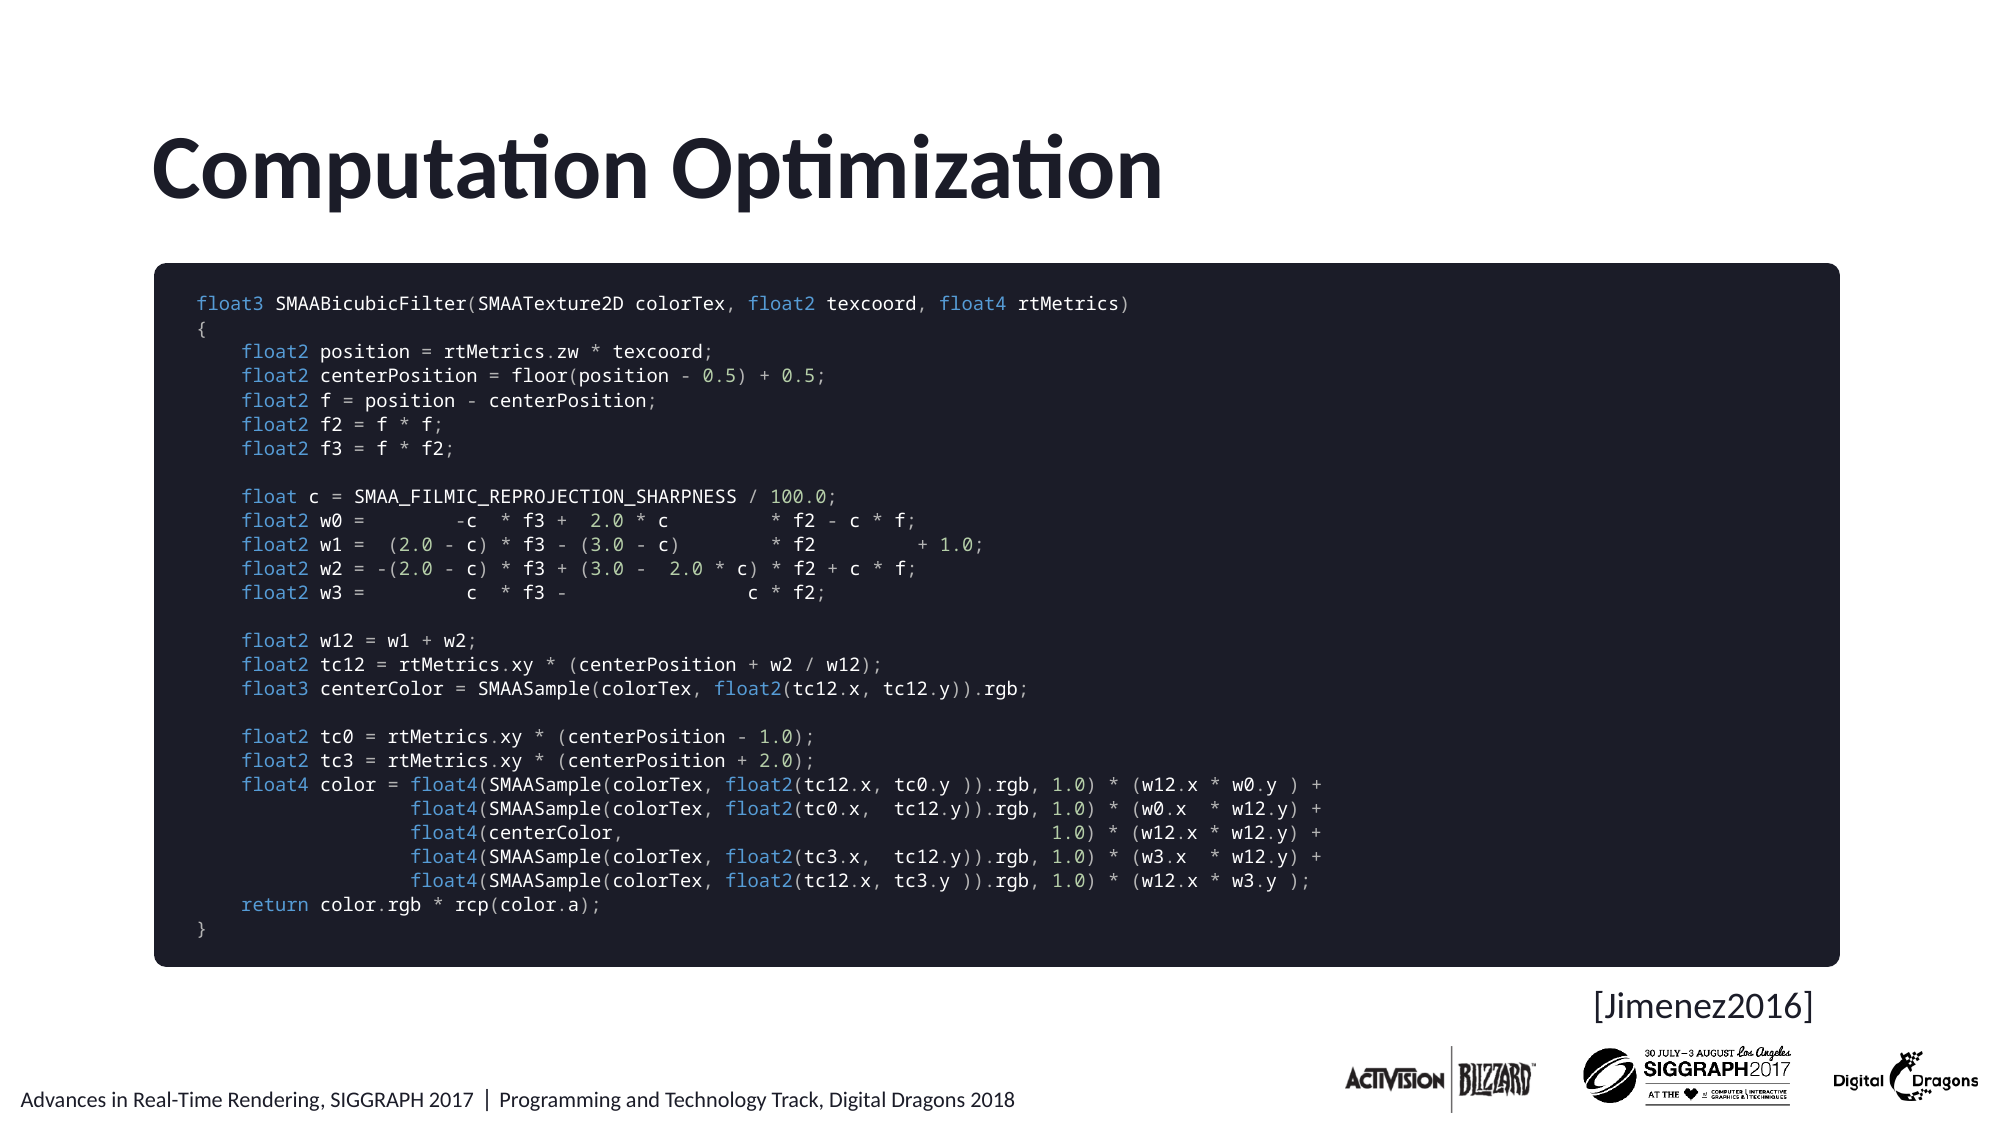

# Computation Optimization
float3 SMAABicubicFilter(SMAATexture2D colorTex, float2 texcoord, float4 rtMetrics)
{
    float2 position = rtMetrics.zw * texcoord;
    float2 centerPosition = floor(position - 0.5) + 0.5;
    float2 f = position - centerPosition;
    float2 f2 = f * f;
    float2 f3 = f * f2;

    float c = SMAA_FILMIC_REPROJECTION_SHARPNESS / 100.0;
    float2 w0 =        -c  * f3 +  2.0 * c         * f2 - c * f;
    float2 w1 =  (2.0 - c) * f3 - (3.0 - c)        * f2         + 1.0;
    float2 w2 = -(2.0 - c) * f3 + (3.0 -  2.0 * c) * f2 + c * f;
    float2 w3 =         c  * f3 -                c * f2;

    float2 w12 = w1 + w2;
    float2 tc12 = rtMetrics.xy * (centerPosition + w2 / w12);
    float3 centerColor = SMAASample(colorTex, float2(tc12.x, tc12.y)).rgb;

    float2 tc0 = rtMetrics.xy * (centerPosition - 1.0);
    float2 tc3 = rtMetrics.xy * (centerPosition + 2.0);
    float4 color = float4(SMAASample(colorTex, float2(tc12.x, tc0.y )).rgb, 1.0) * (w12.x * w0.y ) +
                   float4(SMAASample(colorTex, float2(tc0.x,  tc12.y)).rgb, 1.0) * (w0.x  * w12.y) +
                   float4(centerColor,                                      1.0) * (w12.x * w12.y) +
                   float4(SMAASample(colorTex, float2(tc3.x,  tc12.y)).rgb, 1.0) * (w3.x  * w12.y) +
                   float4(SMAASample(colorTex, float2(tc12.x, tc3.y )).rgb, 1.0) * (w12.x * w3.y );
    return color.rgb * rcp(color.a);
}
[Jimenez2016]